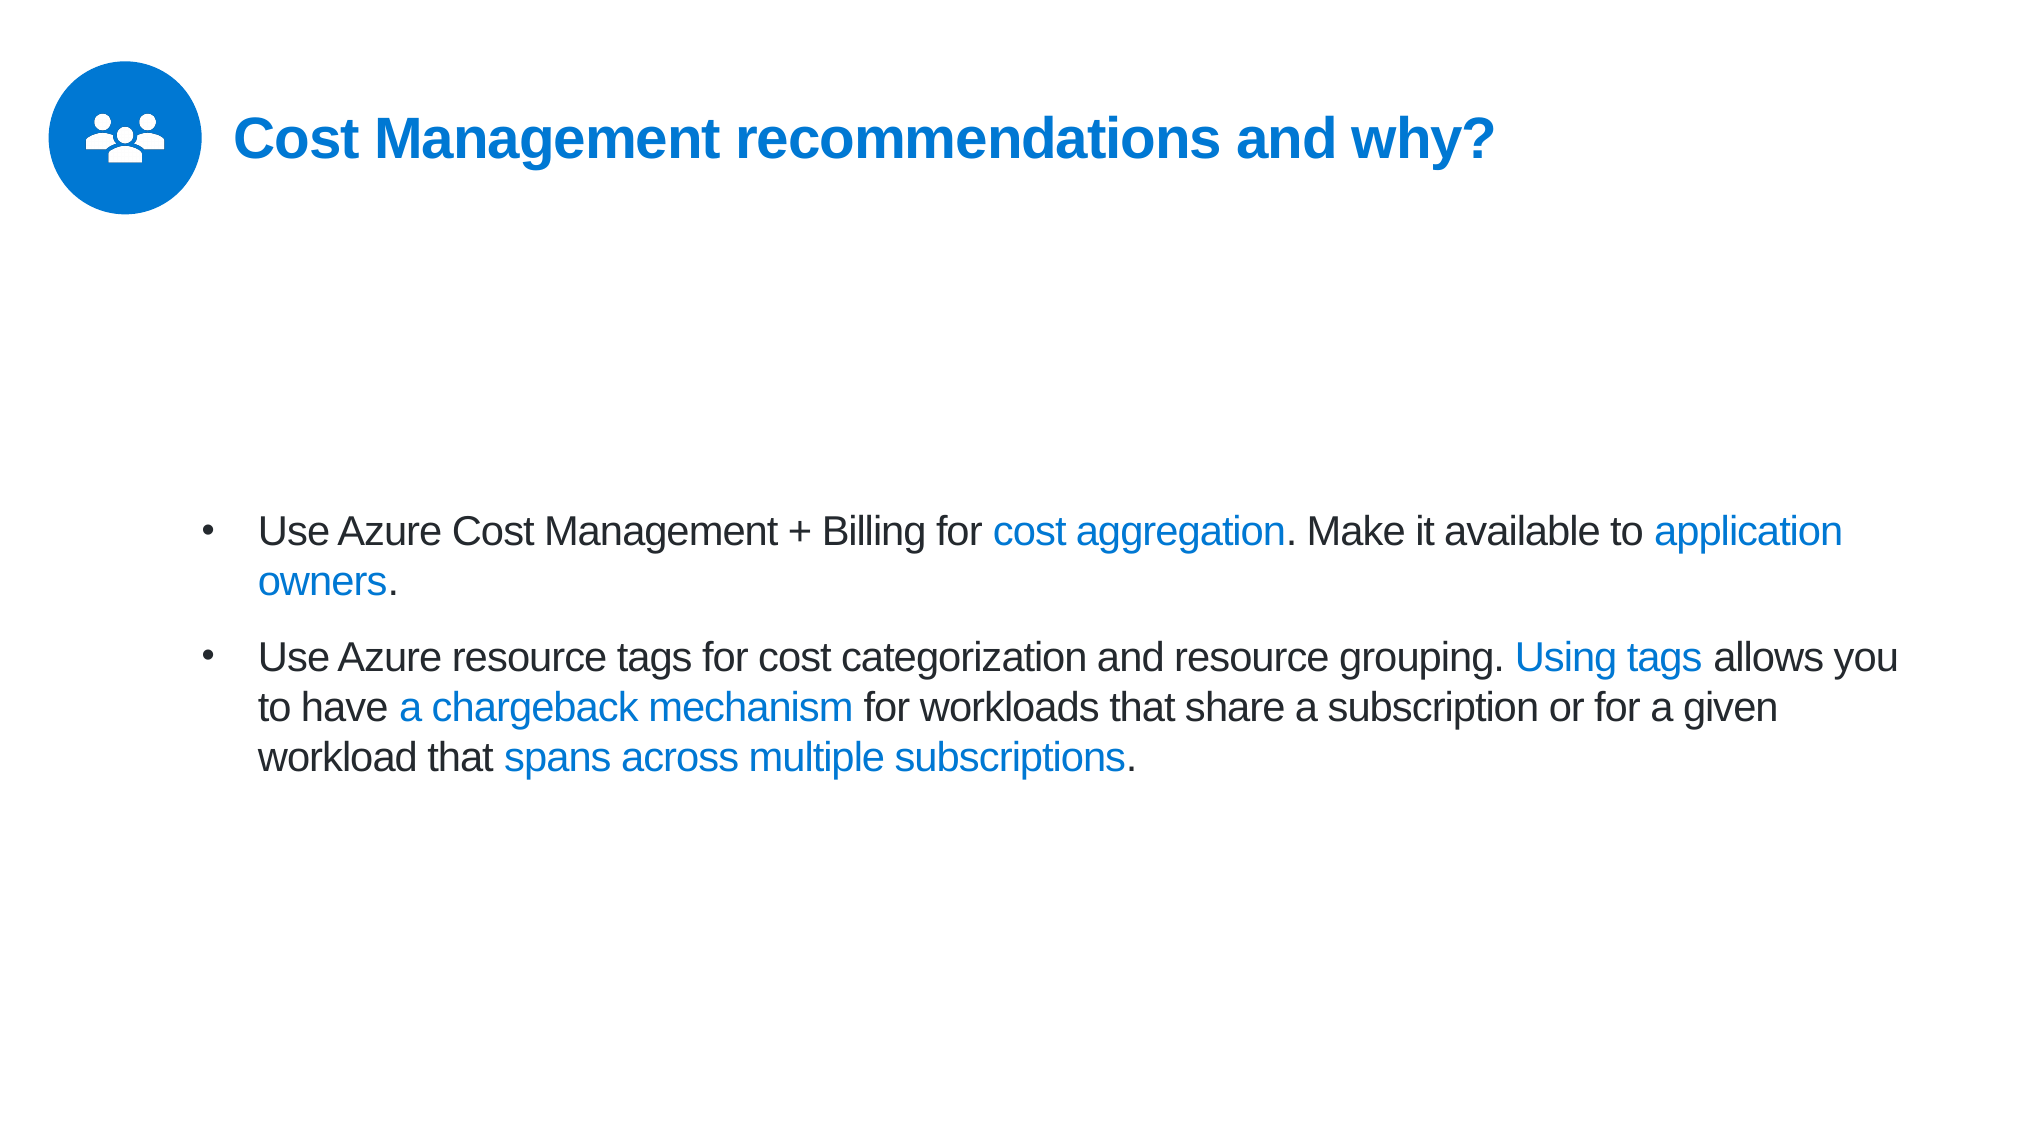

# Cost Management recommendations and why?
Use Azure Cost Management + Billing for cost aggregation. Make it available to application owners.
Use Azure resource tags for cost categorization and resource grouping. Using tags allows you to have a chargeback mechanism for workloads that share a subscription or for a given workload that spans across multiple subscriptions.